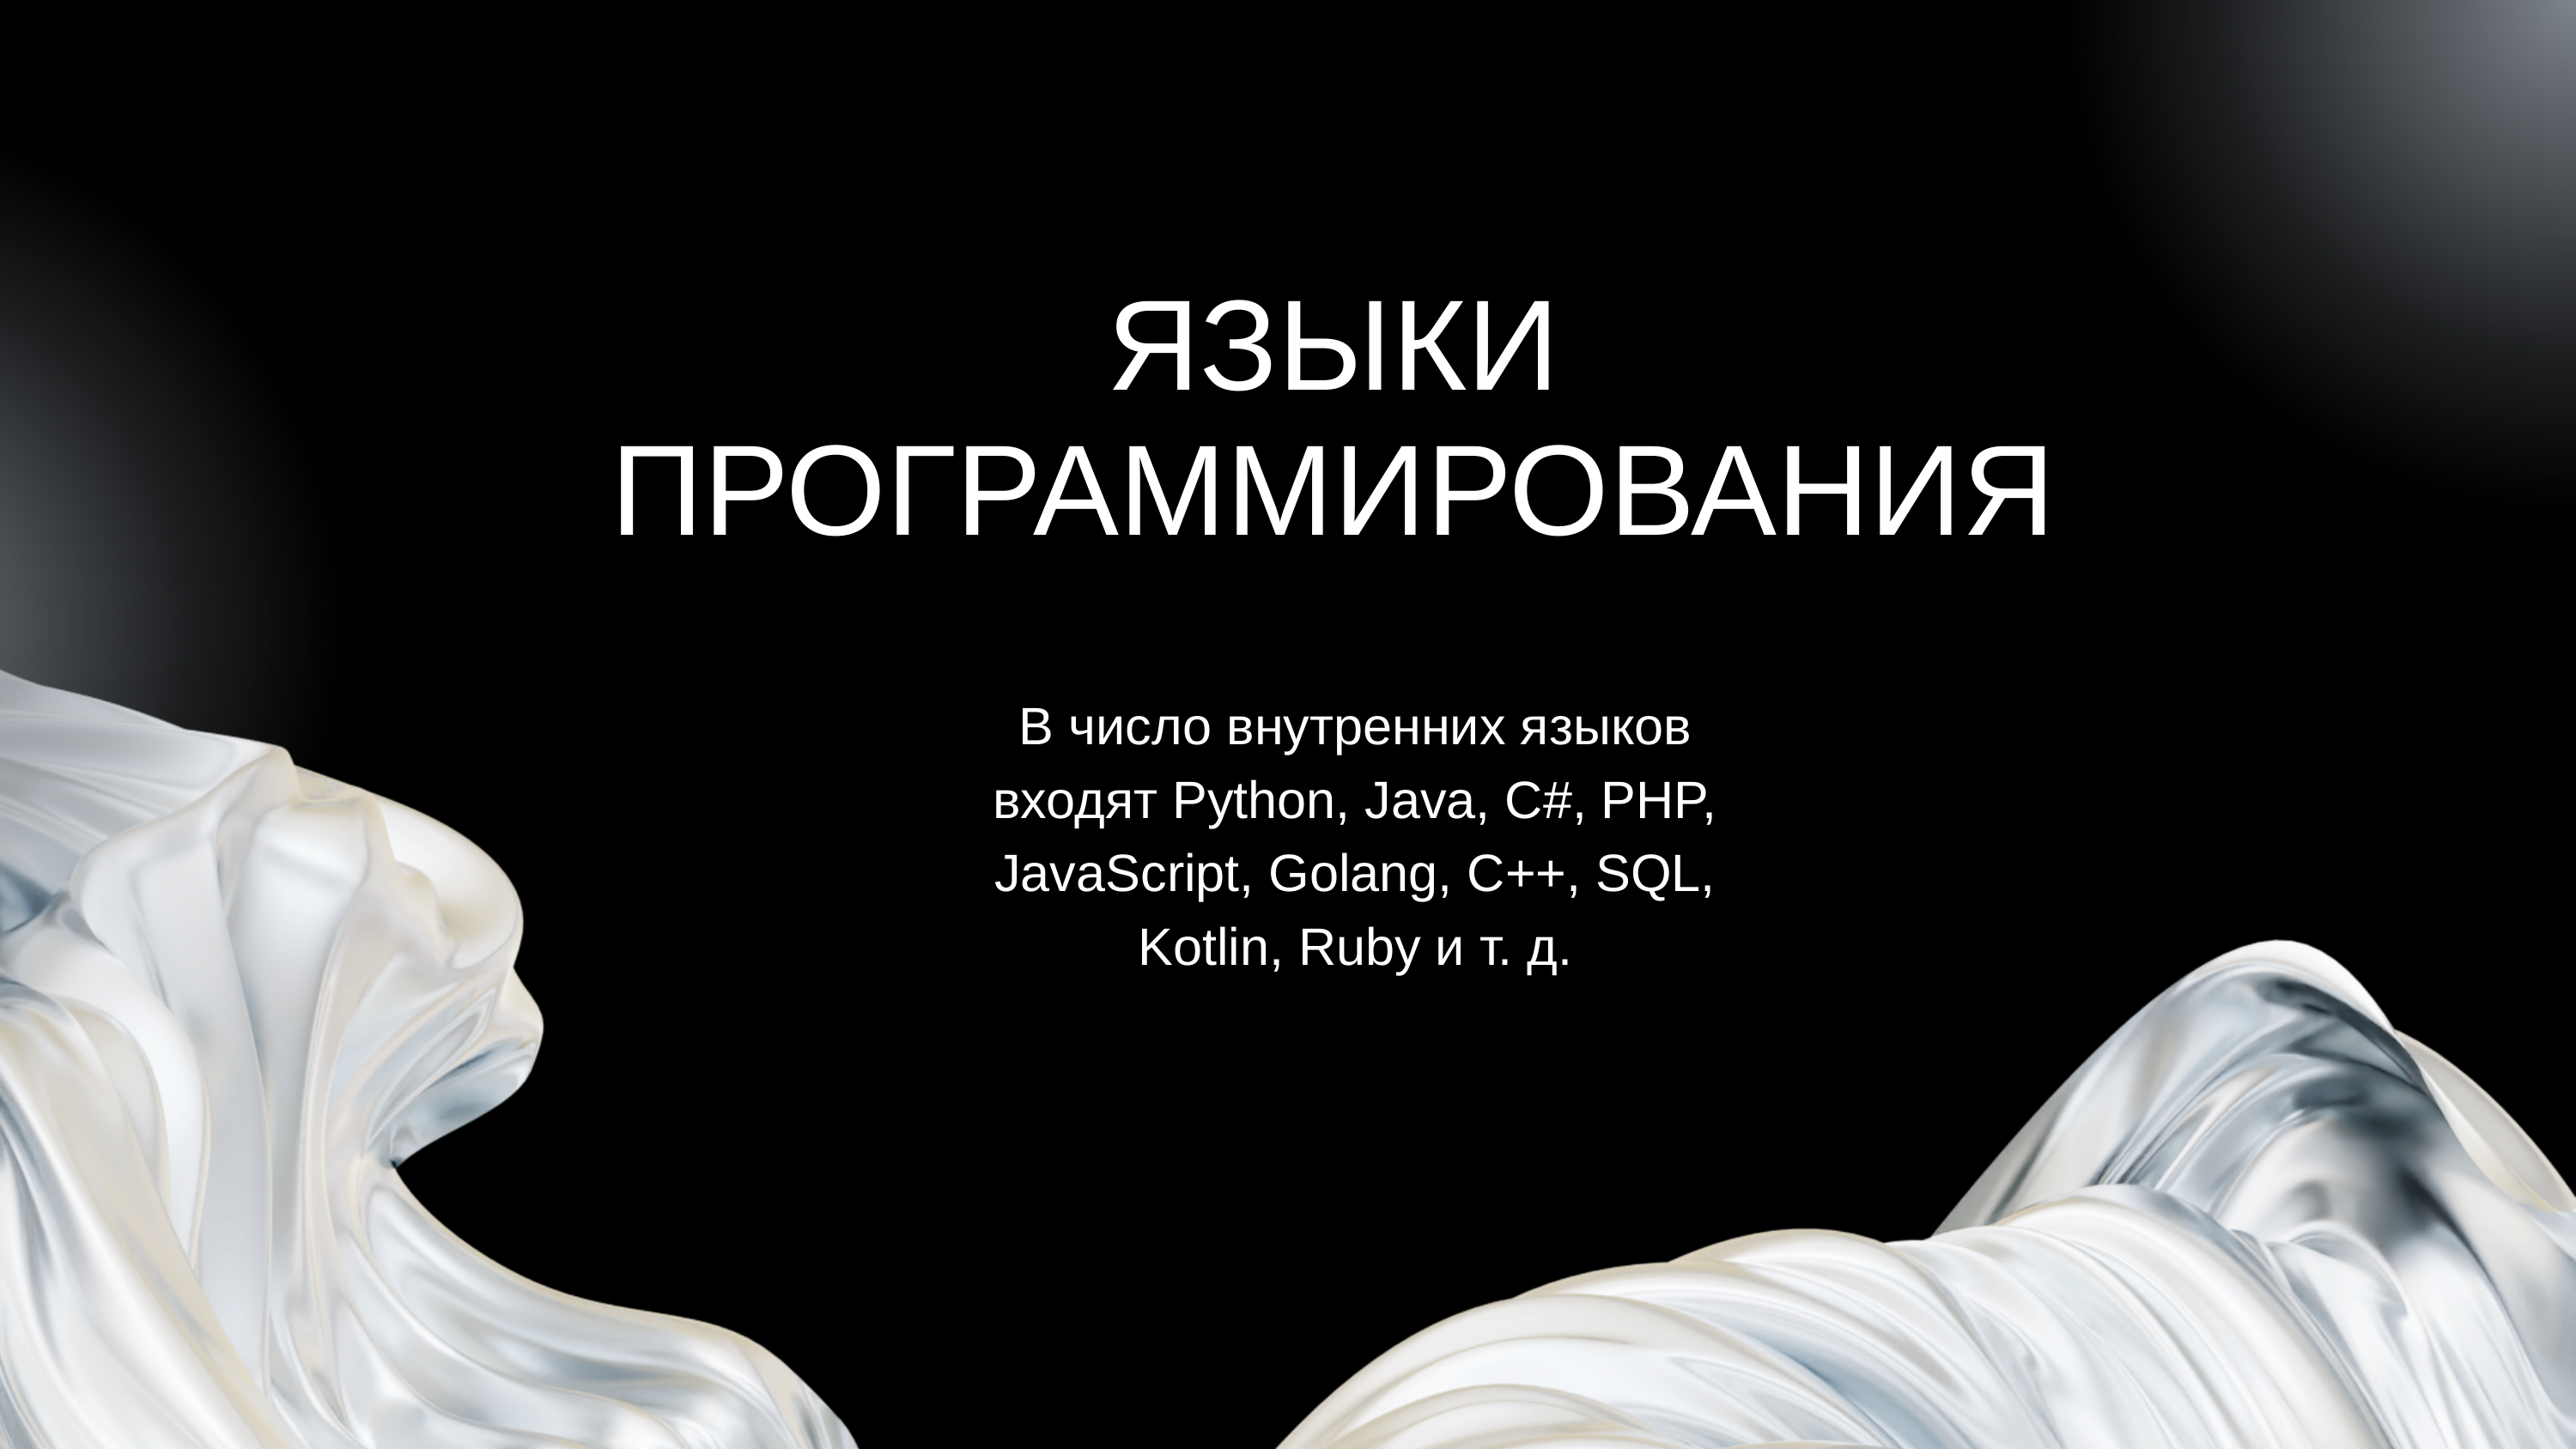

ЯЗЫКИ ПРОГРАММИРОВАНИЯ

В число внутренних языков входят Python, Java, C#, PHP, JavaScript, Golang, C++, SQL, Kotlin, Ruby и т. д.